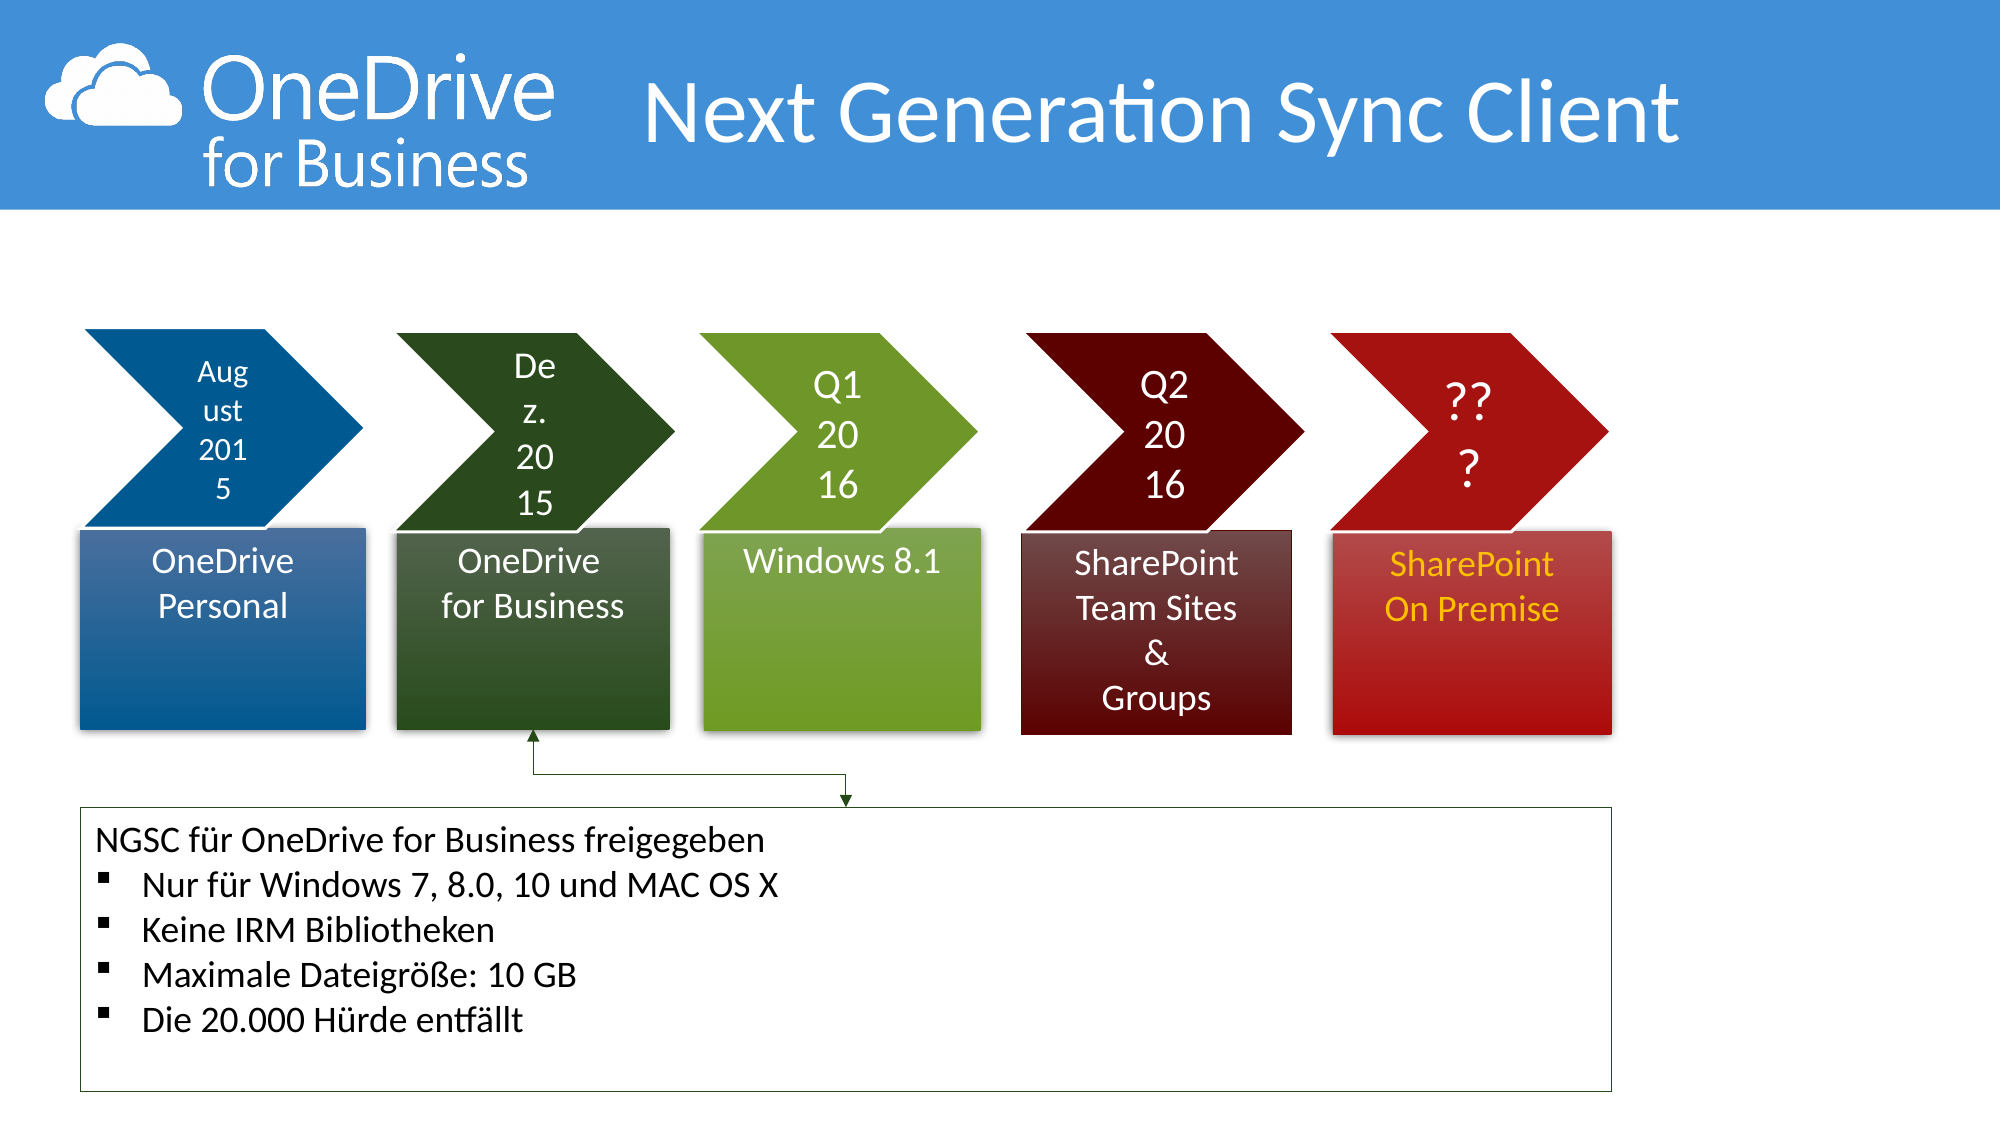

Next Generation Sync Client
August 2015
OneDrive
Personal
Q2
2016
SharePoint
Team Sites
&
Groups
???
SharePoint
On Premise
Dez. 2015
OneDrive
for Business
Q1 2016
Windows 8.1
NGSC für OneDrive for Business freigegeben
Nur für Windows 7, 8.0, 10 und MAC OS X
Keine IRM Bibliotheken
Maximale Dateigröße: 10 GB
Die 20.000 Hürde entfällt